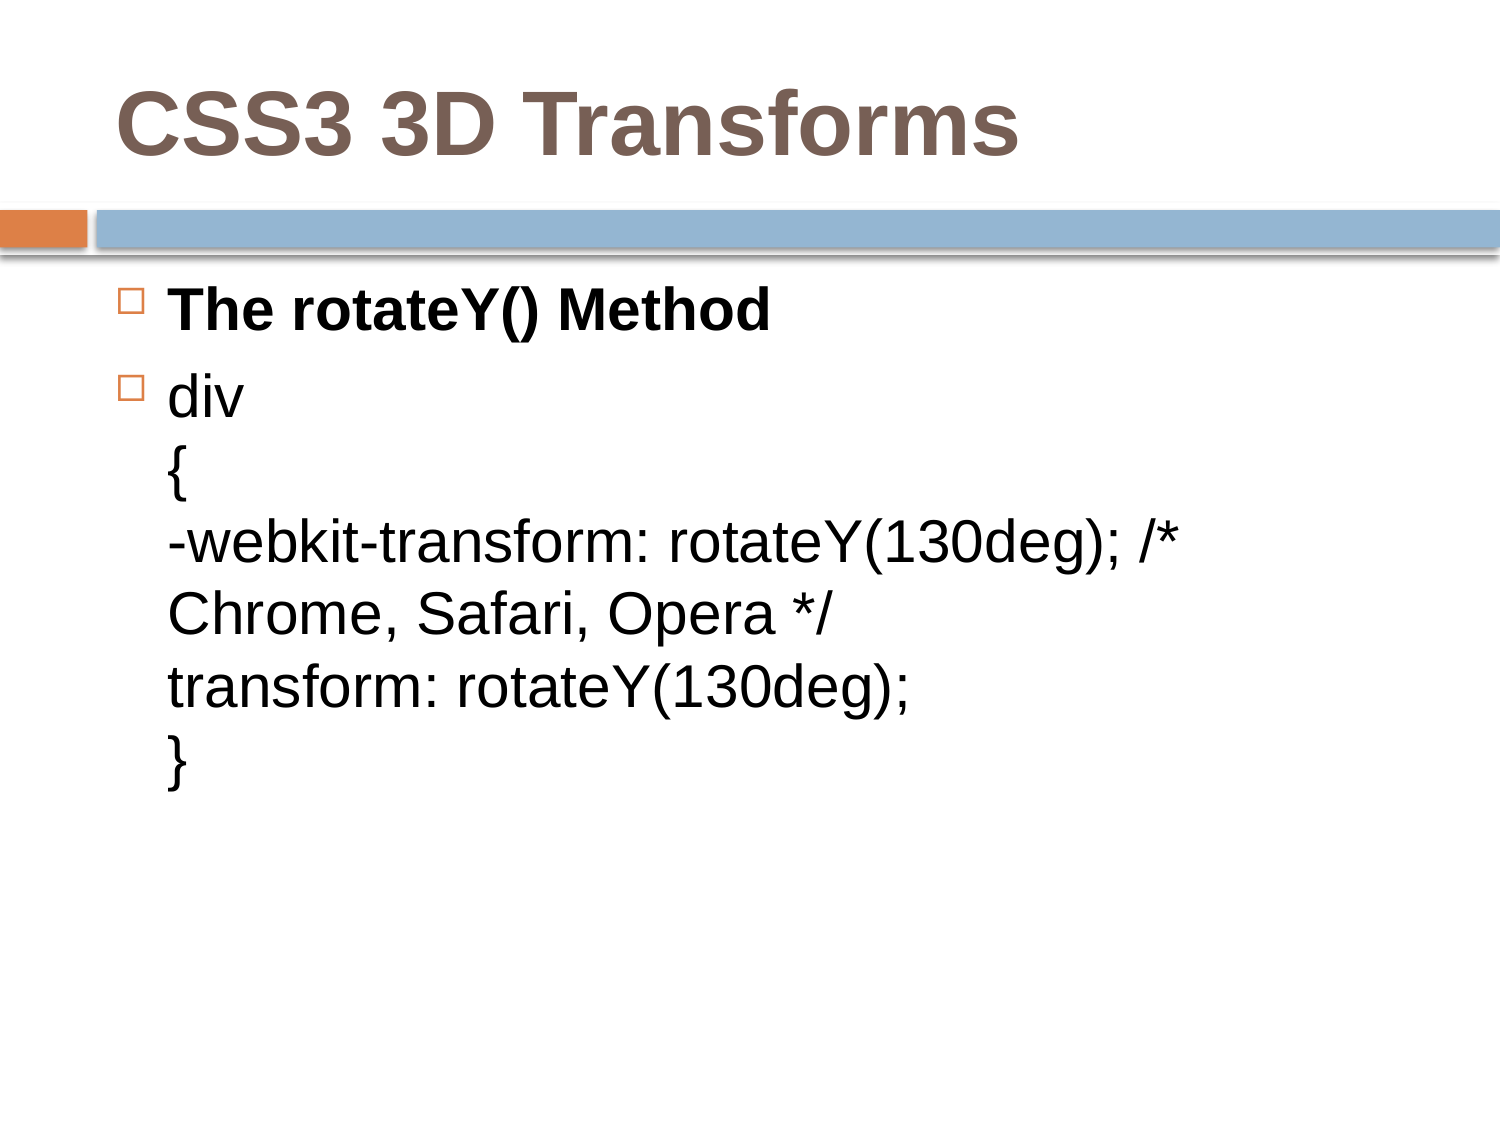

# CSS3 3D Transforms
The rotateY() Method
div
{
-webkit-transform: rotateY(130deg); /* Chrome, Safari, Opera */
transform: rotateY(130deg);
}